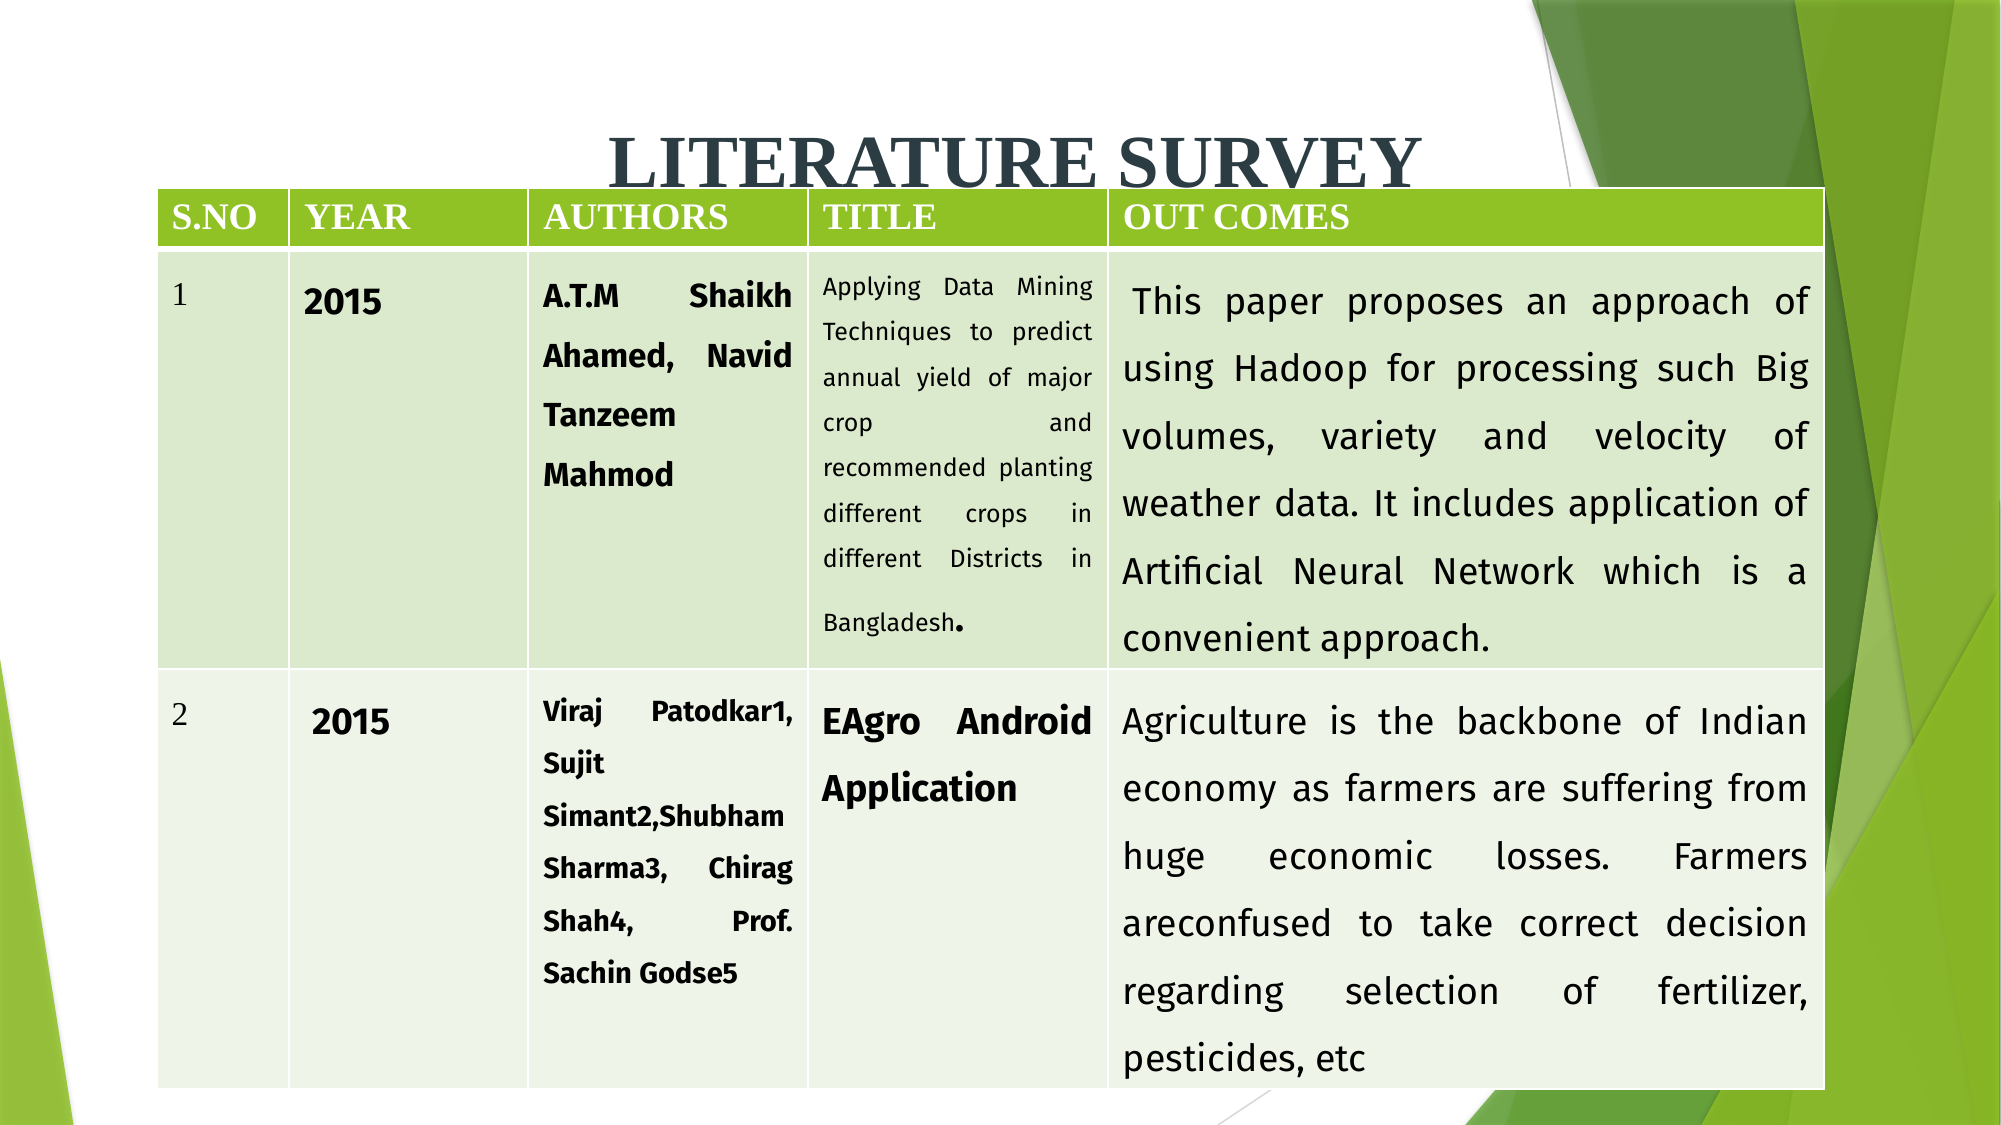

LITERATURE SURVEY
| S.NO | YEAR | AUTHORS | TITLE | OUT COMES |
| --- | --- | --- | --- | --- |
| 1 | 2015 | A.T.M Shaikh Ahamed, Navid Tanzeem Mahmod | Applying Data Mining Techniques to predict annual yield of major crop and recommended planting different crops in different Districts in Bangladesh. | This paper proposes an approach of using Hadoop for processing such Big volumes, variety and velocity of weather data. It includes application of Artificial Neural Network which is a convenient approach. |
| 2 | 2015 | Viraj Patodkar1, Sujit Simant2,ShubhamSharma3, Chirag Shah4, Prof. Sachin Godse5 | EAgro Android Application | Agriculture is the backbone of Indian economy as farmers are suffering from huge economic losses. Farmers areconfused to take correct decision regarding selection of fertilizer, pesticides, etc |